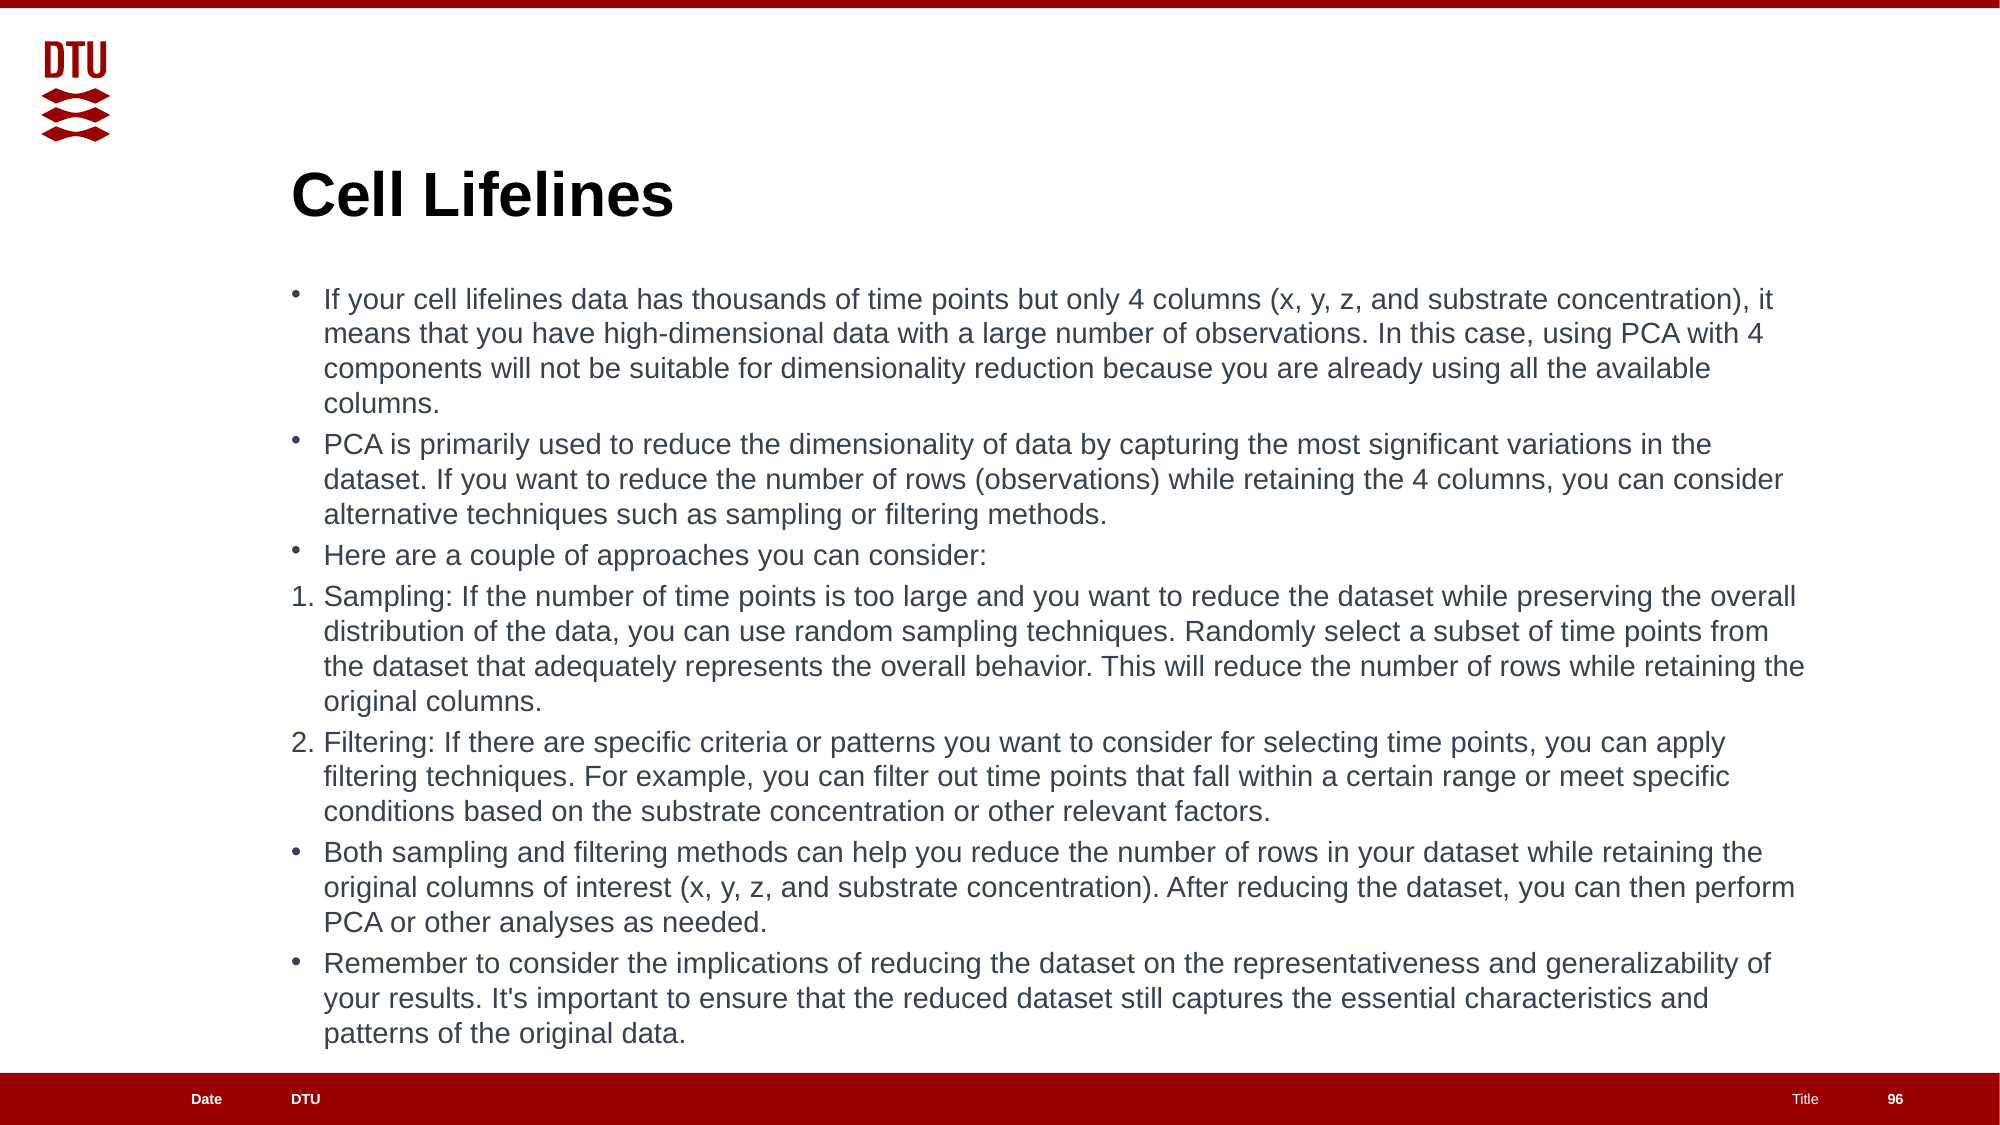

# Cell Lifelines
If your cell lifelines data has thousands of time points but only 4 columns (x, y, z, and substrate concentration), it means that you have high-dimensional data with a large number of observations. In this case, using PCA with 4 components will not be suitable for dimensionality reduction because you are already using all the available columns.
PCA is primarily used to reduce the dimensionality of data by capturing the most significant variations in the dataset. If you want to reduce the number of rows (observations) while retaining the 4 columns, you can consider alternative techniques such as sampling or filtering methods.
Here are a couple of approaches you can consider:
Sampling: If the number of time points is too large and you want to reduce the dataset while preserving the overall distribution of the data, you can use random sampling techniques. Randomly select a subset of time points from the dataset that adequately represents the overall behavior. This will reduce the number of rows while retaining the original columns.
Filtering: If there are specific criteria or patterns you want to consider for selecting time points, you can apply filtering techniques. For example, you can filter out time points that fall within a certain range or meet specific conditions based on the substrate concentration or other relevant factors.
Both sampling and filtering methods can help you reduce the number of rows in your dataset while retaining the original columns of interest (x, y, z, and substrate concentration). After reducing the dataset, you can then perform PCA or other analyses as needed.
Remember to consider the implications of reducing the dataset on the representativeness and generalizability of your results. It's important to ensure that the reduced dataset still captures the essential characteristics and patterns of the original data.

96